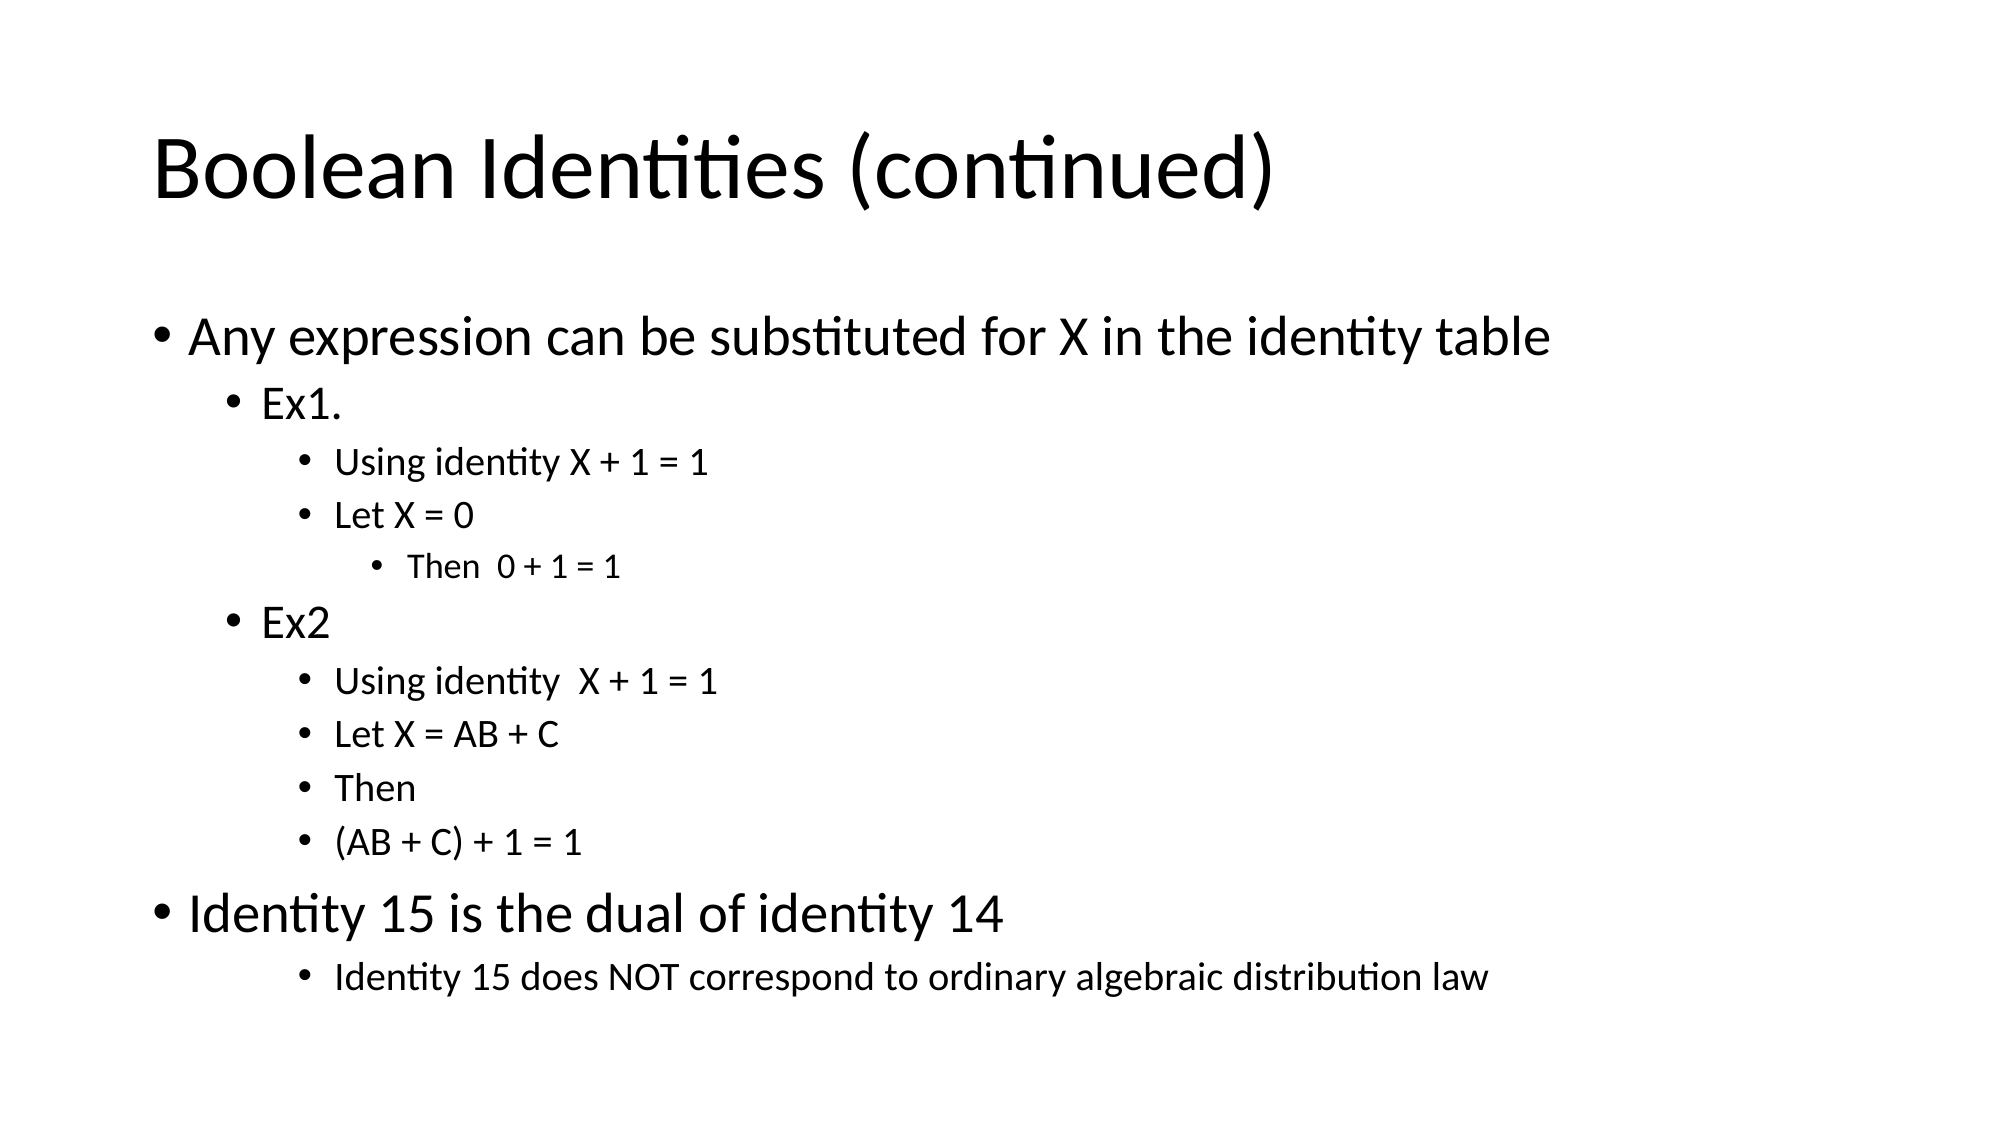

# Boolean Identities (continued)
Any expression can be substituted for X in the identity table
Ex1.
Using identity X + 1 = 1
Let X = 0
Then  0 + 1 = 1
Ex2
Using identity  X + 1 = 1
Let X = AB + C
Then
(AB + C) + 1 = 1
Identity 15 is the dual of identity 14
Identity 15 does NOT correspond to ordinary algebraic distribution law